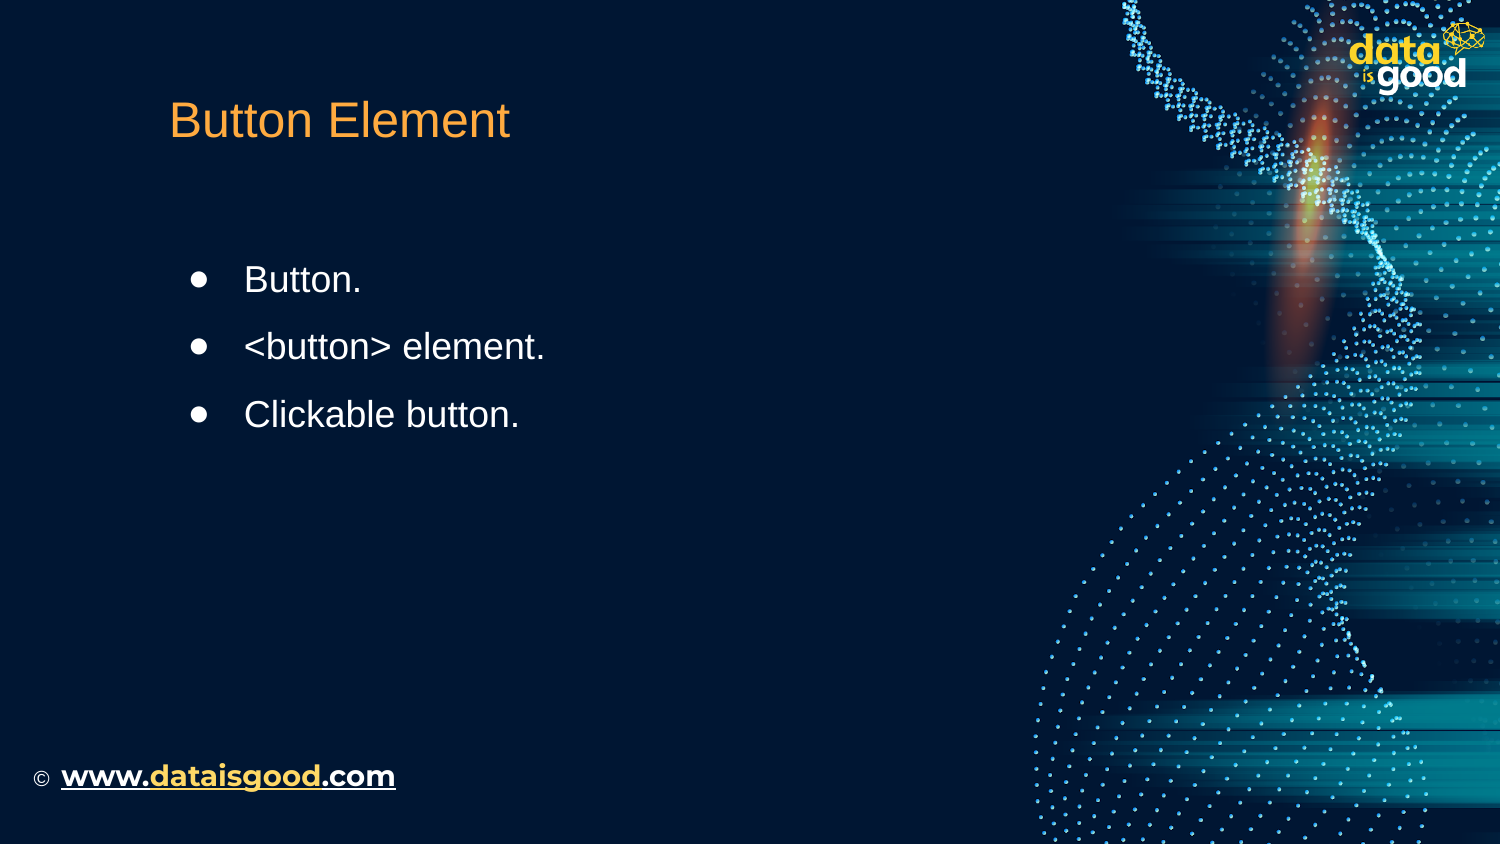

# Button Element
Button.
<button> element.
Clickable button.